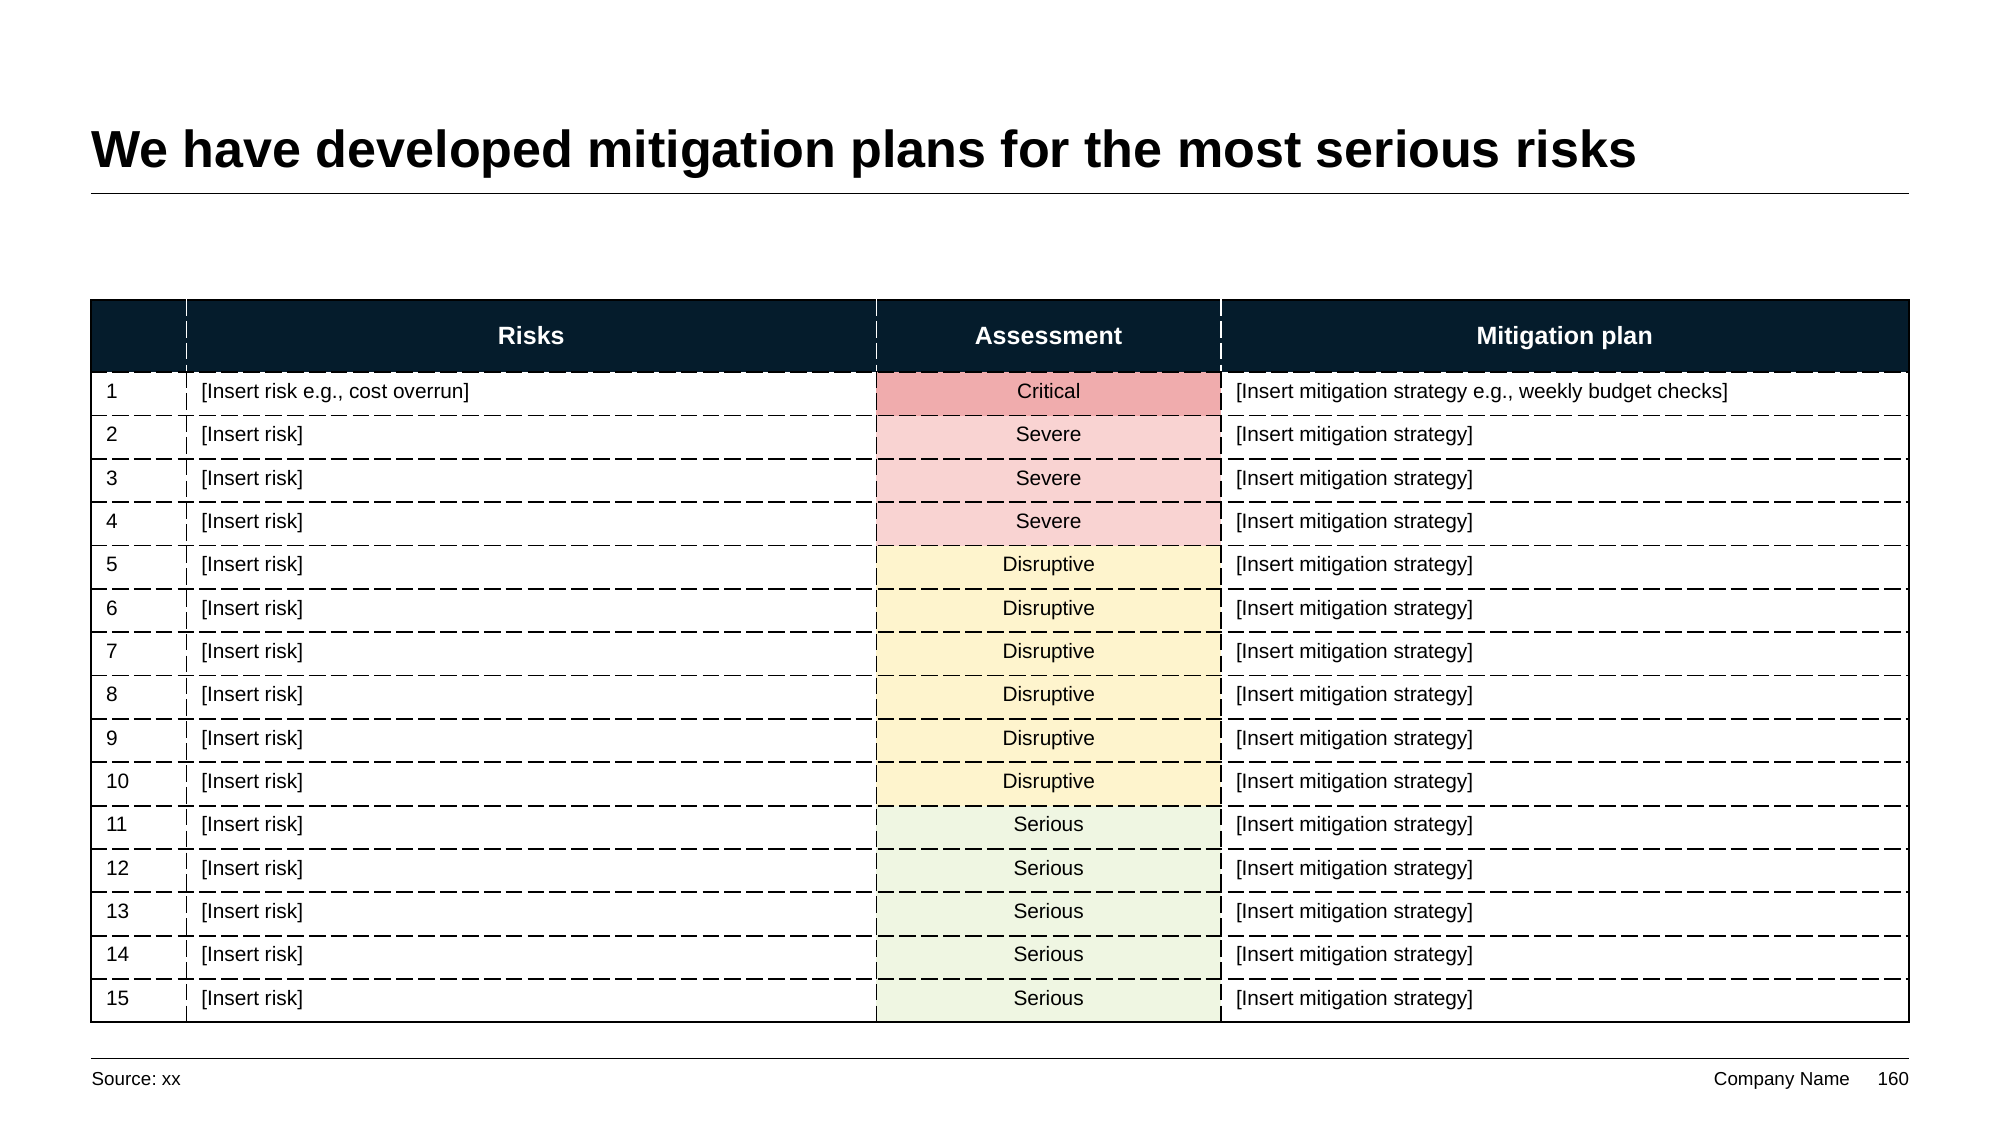

# We have developed mitigation plans for the most serious risks

|  | Risks | Assessment | Mitigation plan |
| --- | --- | --- | --- |
| 1 | [Insert risk e.g., cost overrun] | Critical | [Insert mitigation strategy e.g., weekly budget checks] |
| 2 | [Insert risk] | Severe | [Insert mitigation strategy] |
| 3 | [Insert risk] | Severe | [Insert mitigation strategy] |
| 4 | [Insert risk] | Severe | [Insert mitigation strategy] |
| 5 | [Insert risk] | Disruptive | [Insert mitigation strategy] |
| 6 | [Insert risk] | Disruptive | [Insert mitigation strategy] |
| 7 | [Insert risk] | Disruptive | [Insert mitigation strategy] |
| 8 | [Insert risk] | Disruptive | [Insert mitigation strategy] |
| 9 | [Insert risk] | Disruptive | [Insert mitigation strategy] |
| 10 | [Insert risk] | Disruptive | [Insert mitigation strategy] |
| 11 | [Insert risk] | Serious | [Insert mitigation strategy] |
| 12 | [Insert risk] | Serious | [Insert mitigation strategy] |
| 13 | [Insert risk] | Serious | [Insert mitigation strategy] |
| 14 | [Insert risk] | Serious | [Insert mitigation strategy] |
| 15 | [Insert risk] | Serious | [Insert mitigation strategy] |
Source: xx